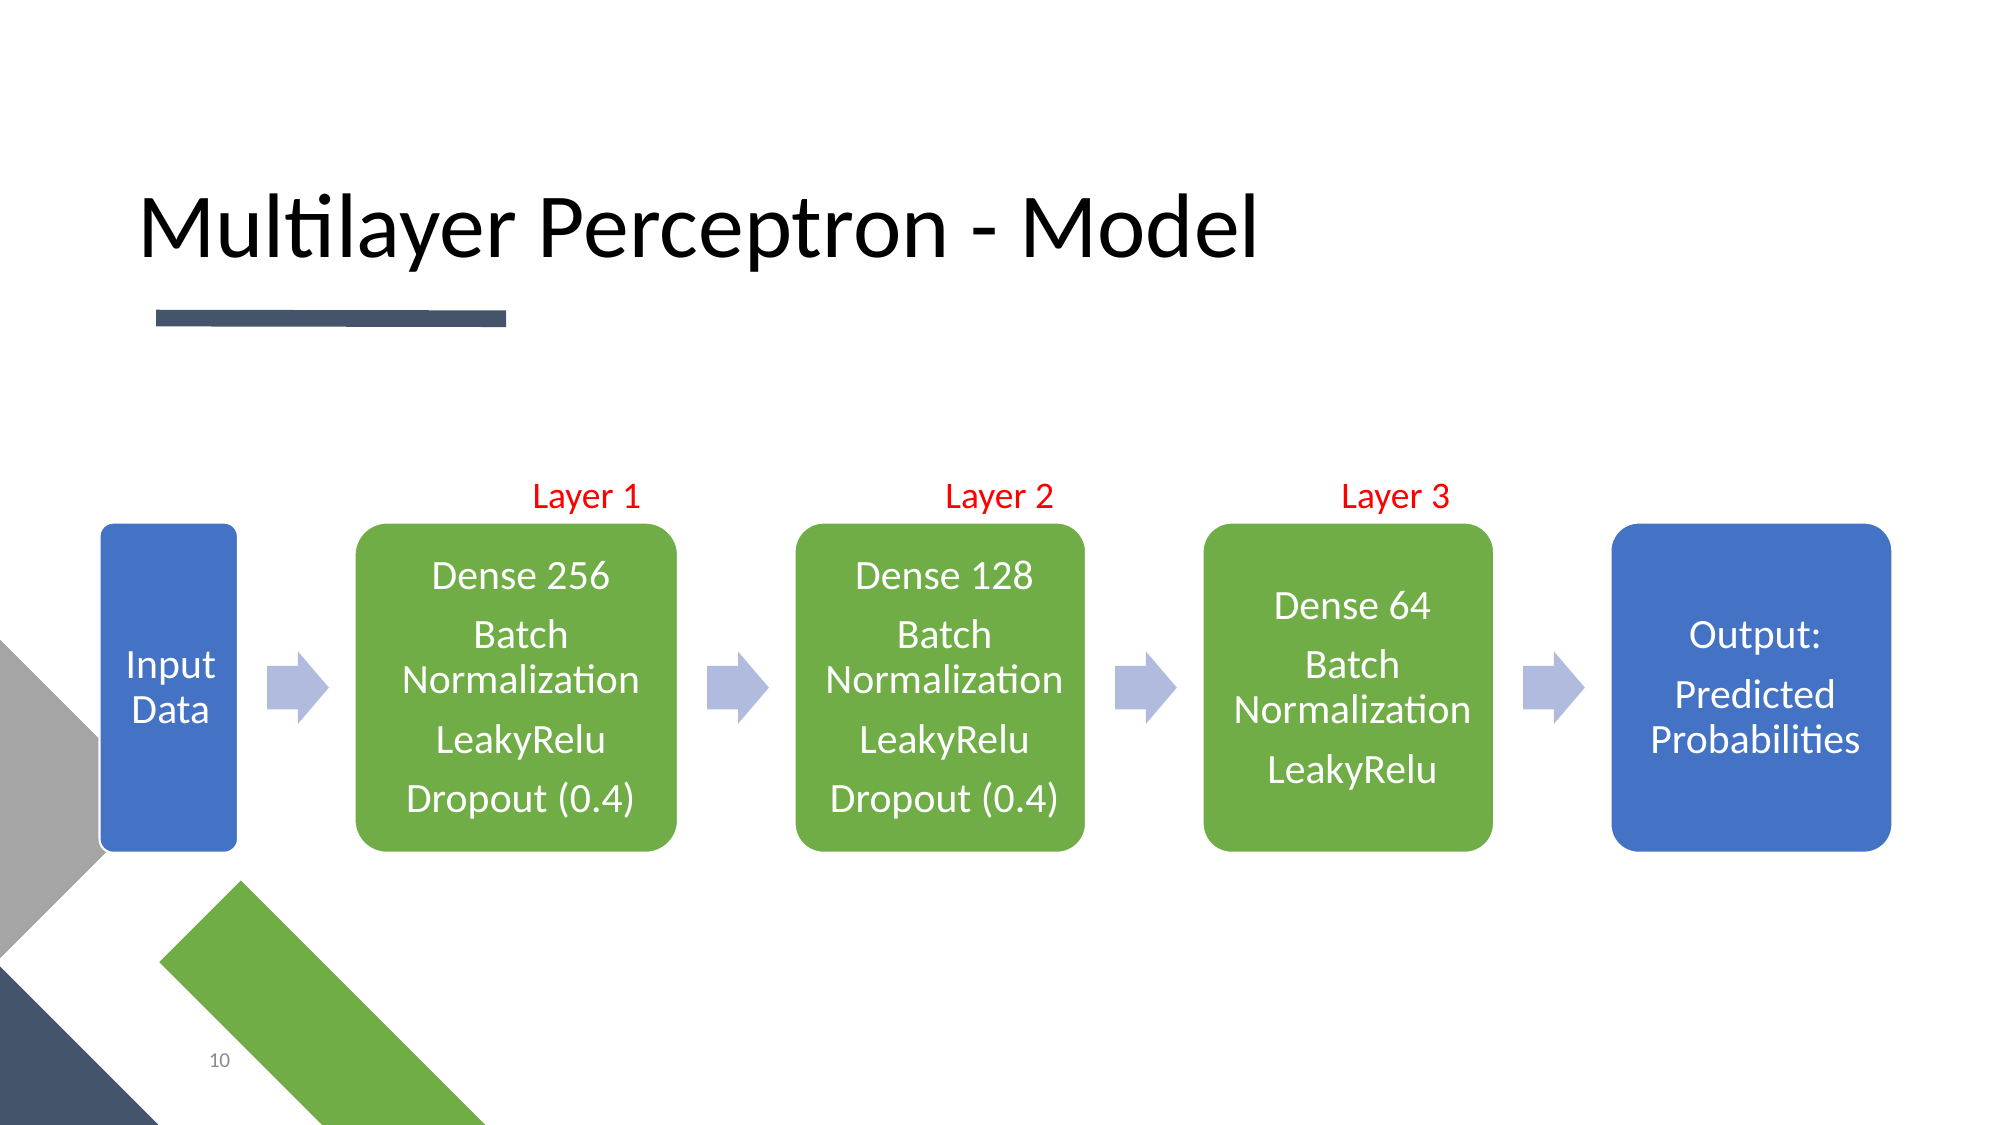

# Multilayer Perceptron - Model
Input Data

Dense 256
Batch Normalization
LeakyRelu
Dropout (0.4)

Dense 128
Batch Normalization
LeakyRelu
Dropout (0.4)

Dense 64
Batch Normalization
LeakyRelu

Output:
Predicted Probabilities
Layer 1
Layer 2
Layer 3
10